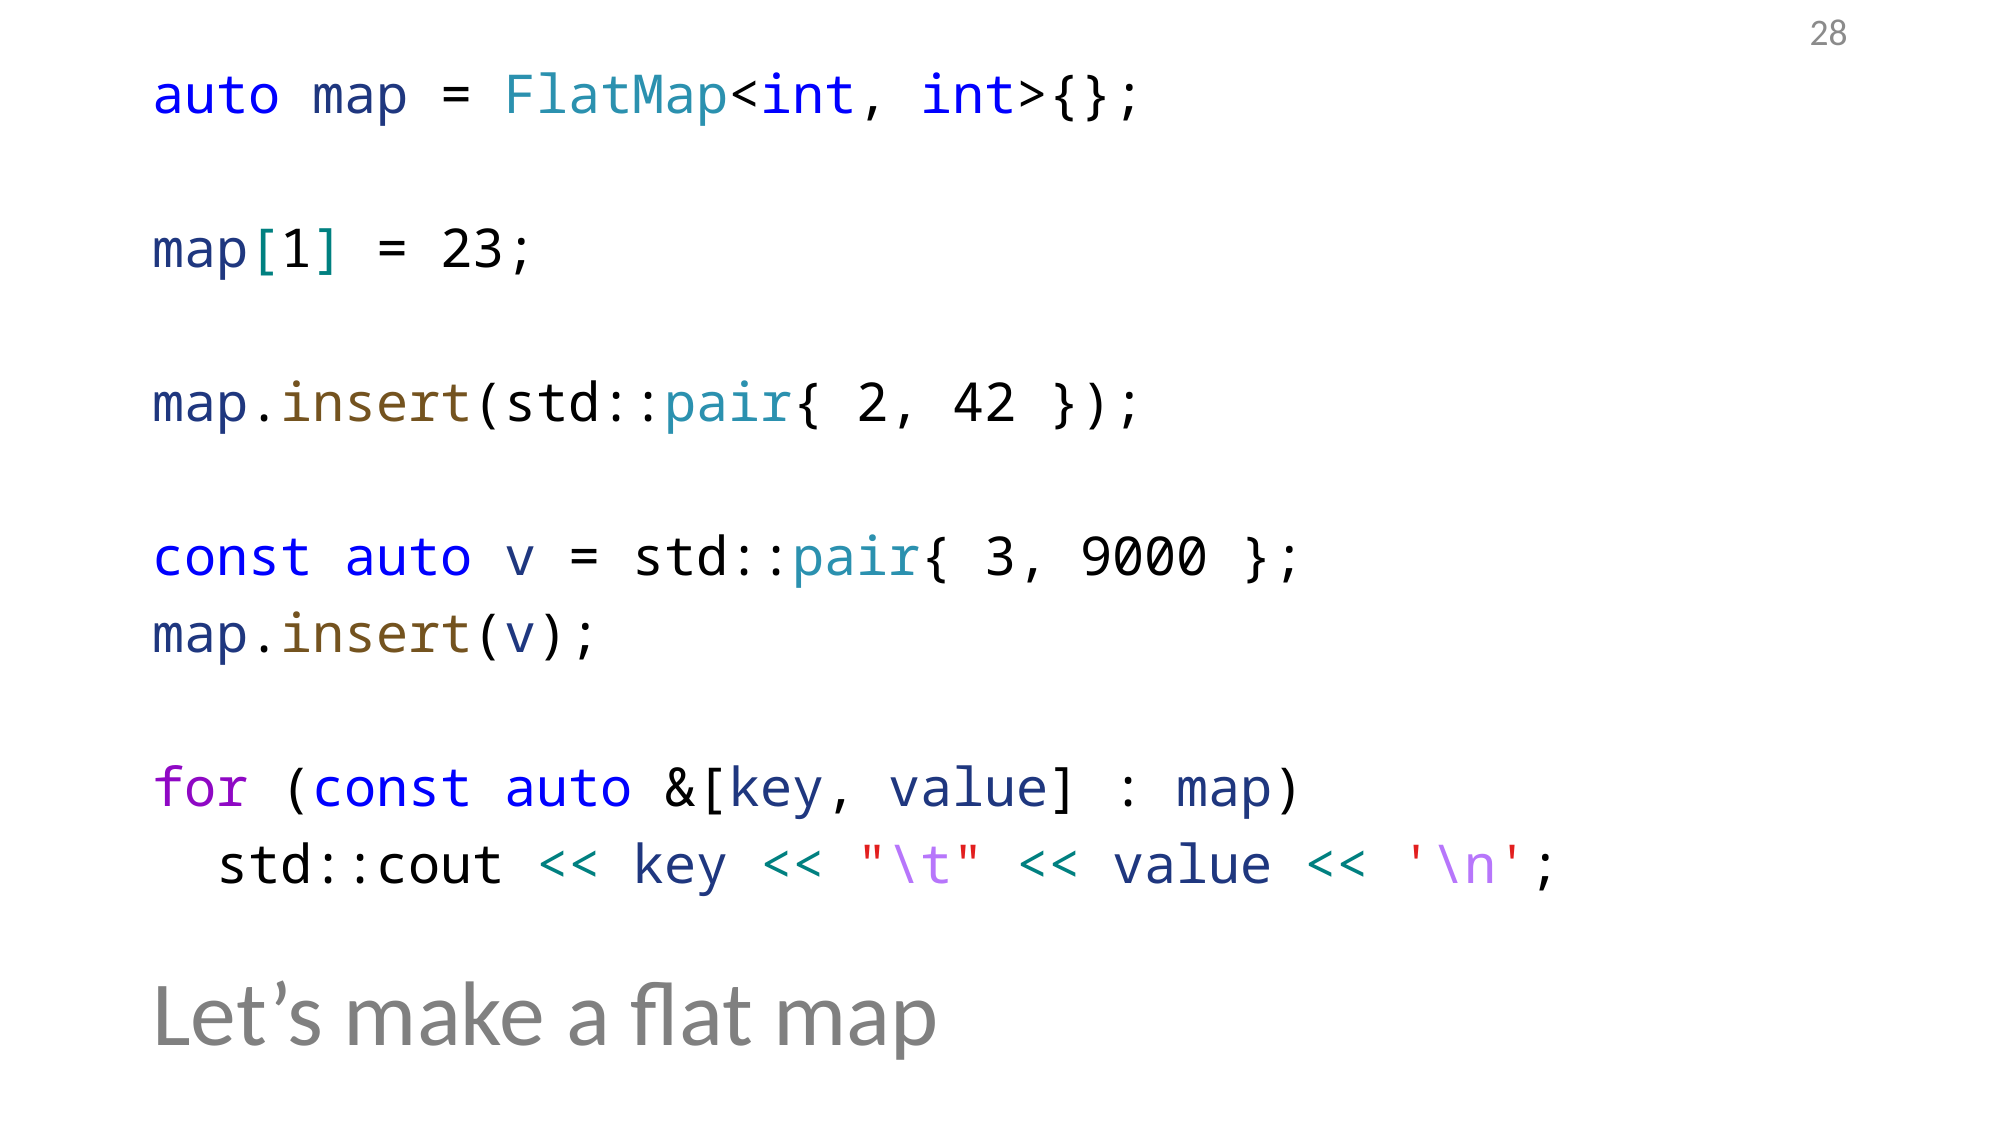

28
auto map = FlatMap<int, int>{};

map[1] = 23;

map.insert(std::pair{ 2, 42 });

const auto v = std::pair{ 3, 9000 };
map.insert(v);

for (const auto &[key, value] : map)
  std::cout << key << "\t" << value << '\n';
# Let’s make a flat map